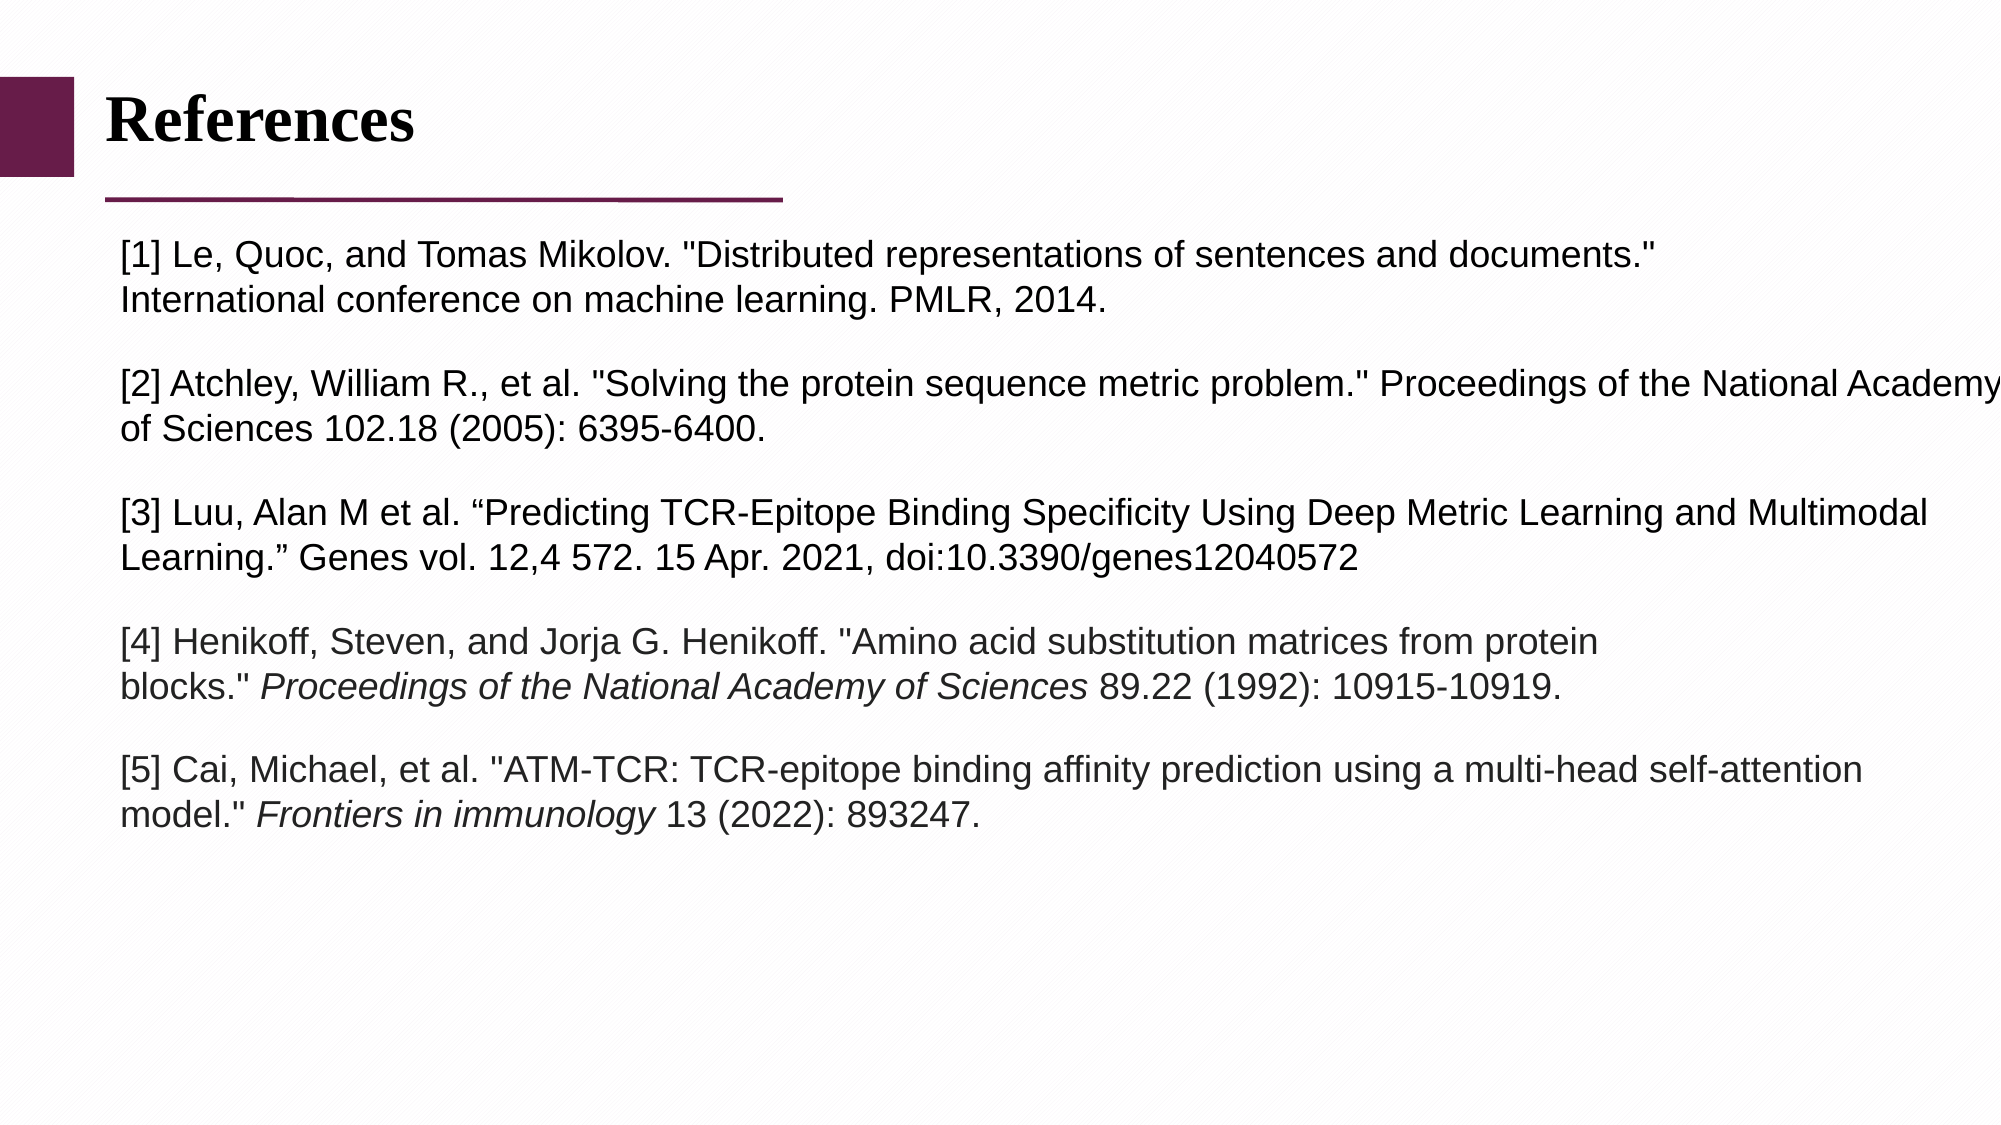

References

[1] Le, Quoc, and Tomas Mikolov. "Distributed representations of sentences and documents." International conference on machine learning. PMLR, 2014.
[2] Atchley, William R., et al. "Solving the protein sequence metric problem." Proceedings of the National Academy of Sciences 102.18 (2005): 6395-6400.
[3] Luu, Alan M et al. “Predicting TCR-Epitope Binding Specificity Using Deep Metric Learning and Multimodal Learning.” Genes vol. 12,4 572. 15 Apr. 2021, doi:10.3390/genes12040572
[4] Henikoff, Steven, and Jorja G. Henikoff. "Amino acid substitution matrices from protein blocks." Proceedings of the National Academy of Sciences 89.22 (1992): 10915-10919.
[5] Cai, Michael, et al. "ATM-TCR: TCR-epitope binding affinity prediction using a multi-head self-attention model." Frontiers in immunology 13 (2022): 893247.